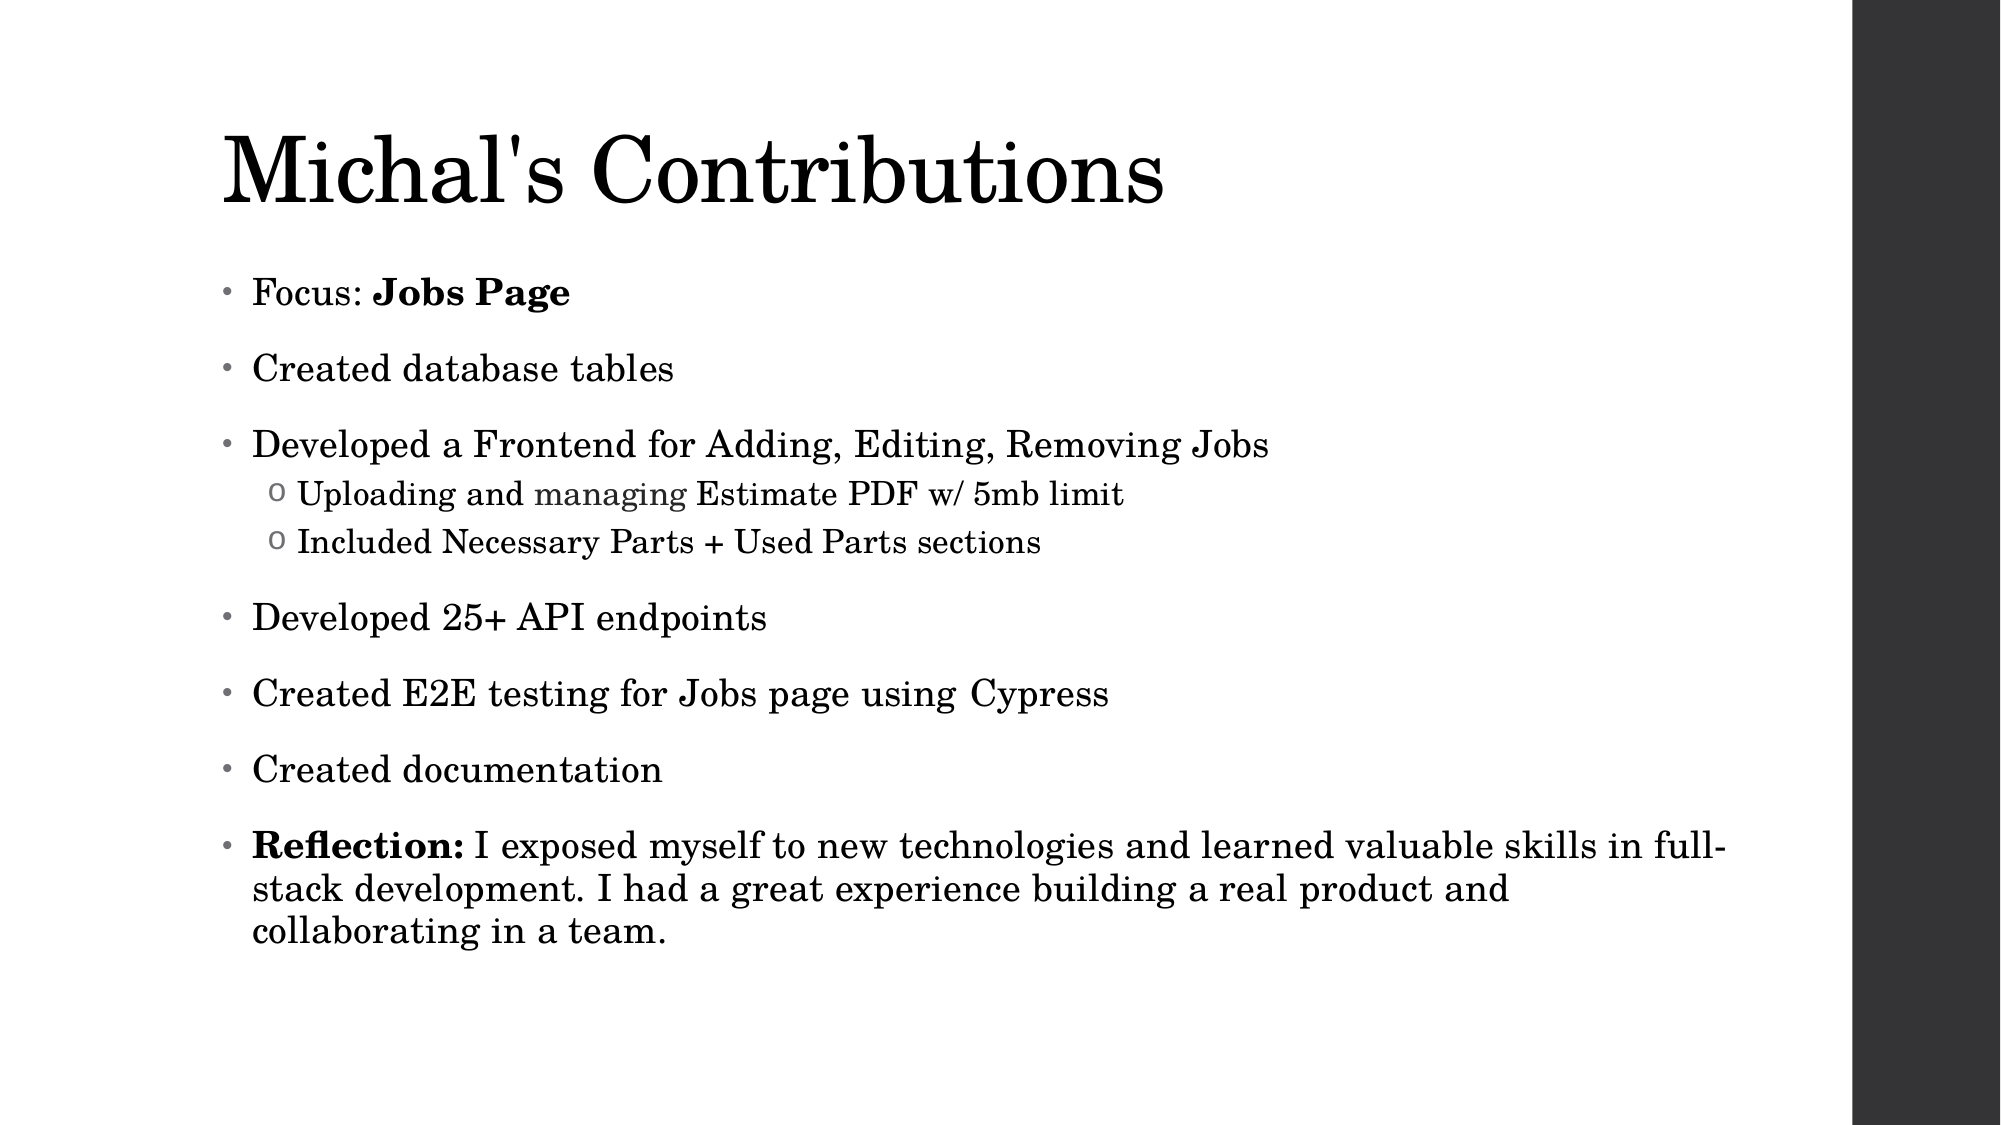

# Michal's Contributions
Focus: Jobs Page
Created database tables
Developed a Frontend for Adding, Editing, Removing Jobs
Uploading and managing Estimate PDF w/ 5mb limit
Included Necessary Parts + Used Parts sections
Developed 25+ API endpoints
Created E2E testing for Jobs page using Cypress
Created documentation
Reflection: I exposed myself to new technologies and learned valuable skills in full-stack development. I had a great experience building a real product and collaborating in a team.